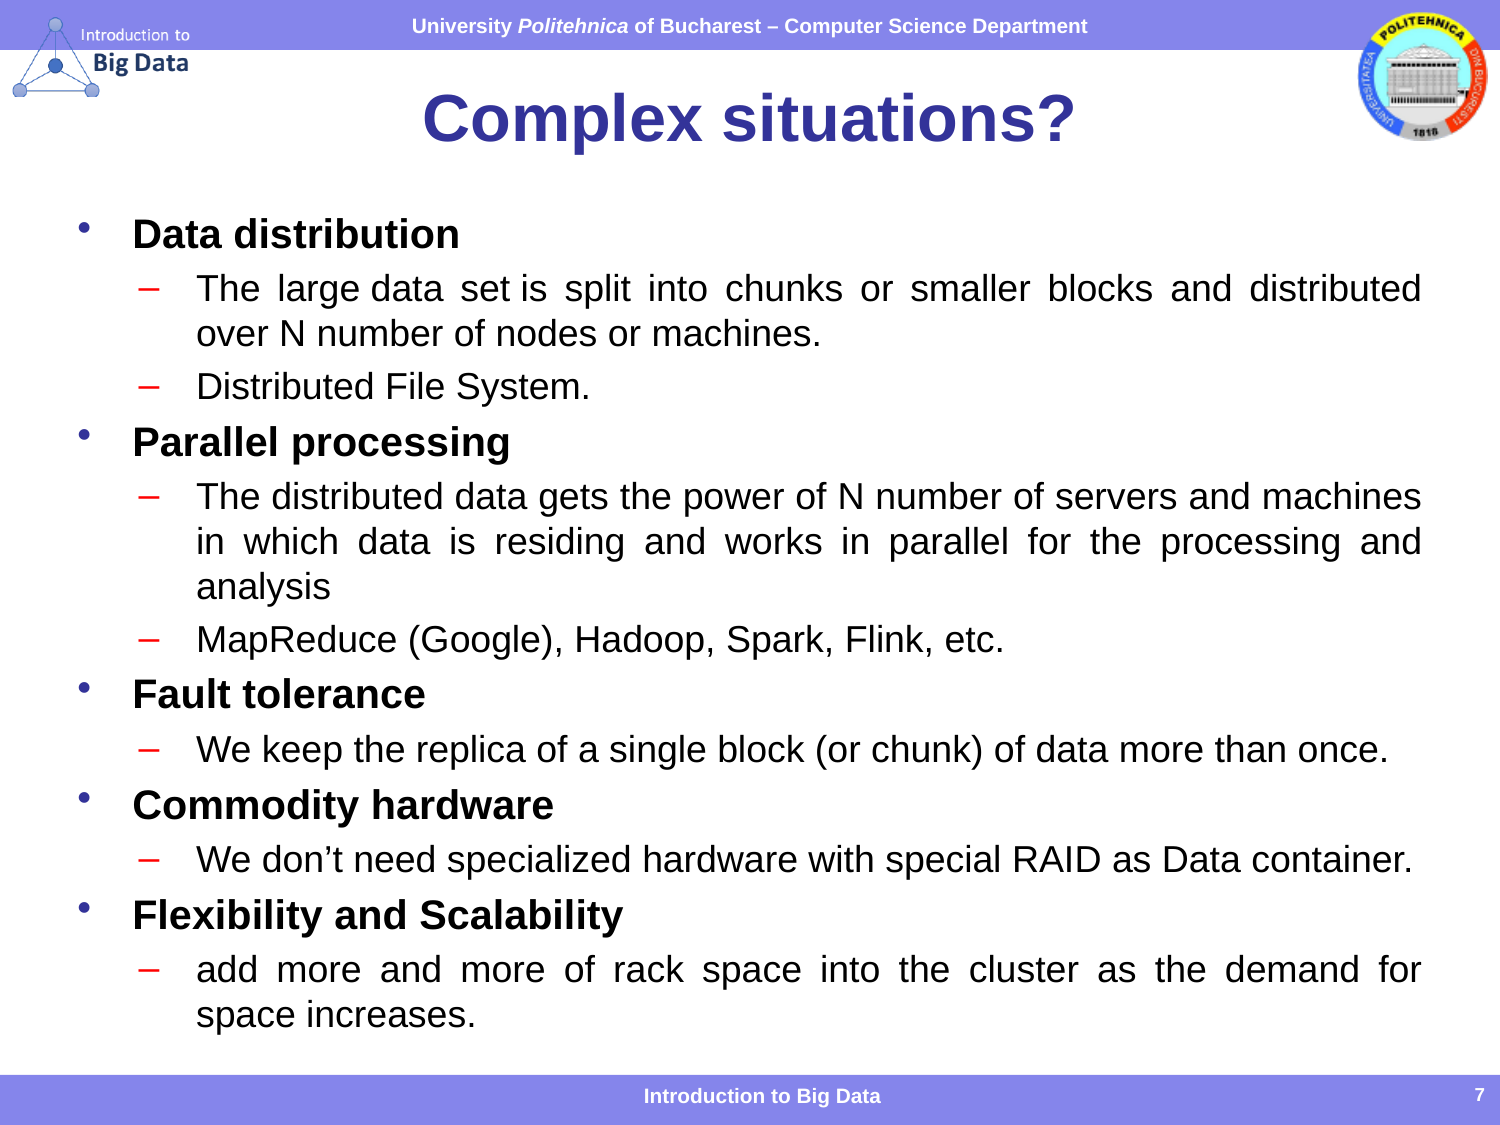

# Complex situations?
Data distribution
The large data set is split into chunks or smaller blocks and distributed over N number of nodes or machines.
Distributed File System.
Parallel processing
The distributed data gets the power of N number of servers and machines in which data is residing and works in parallel for the processing and analysis
MapReduce (Google), Hadoop, Spark, Flink, etc.
Fault tolerance
We keep the replica of a single block (or chunk) of data more than once.
Commodity hardware
We don’t need specialized hardware with special RAID as Data container.
Flexibility and Scalability
add more and more of rack space into the cluster as the demand for space increases.
Introduction to Big Data
7